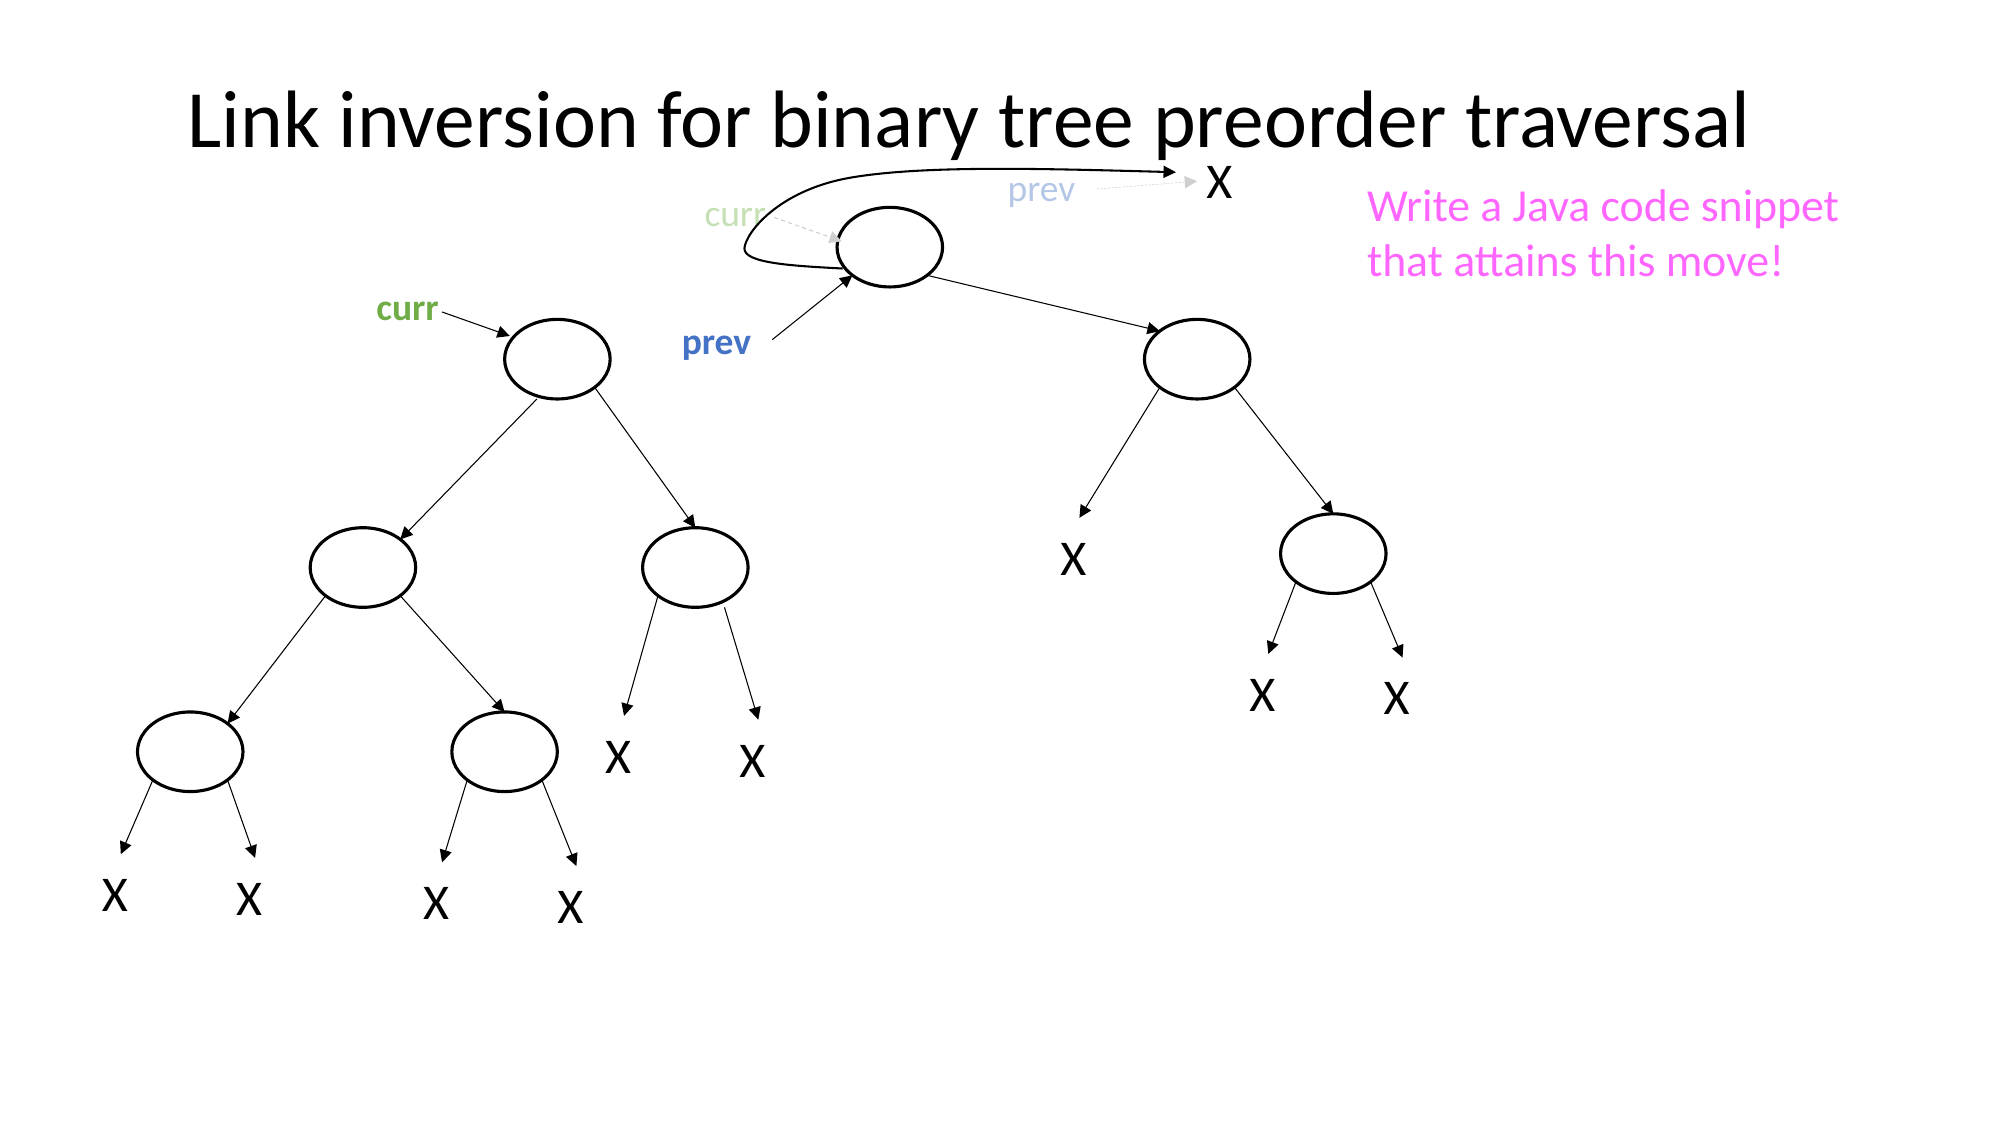

# Link inversion for binary tree preorder traversal
X
prev
Write a Java code snippet that attains this move!

curr

curr
prev

X

X
X

X
X
X
X
X
X